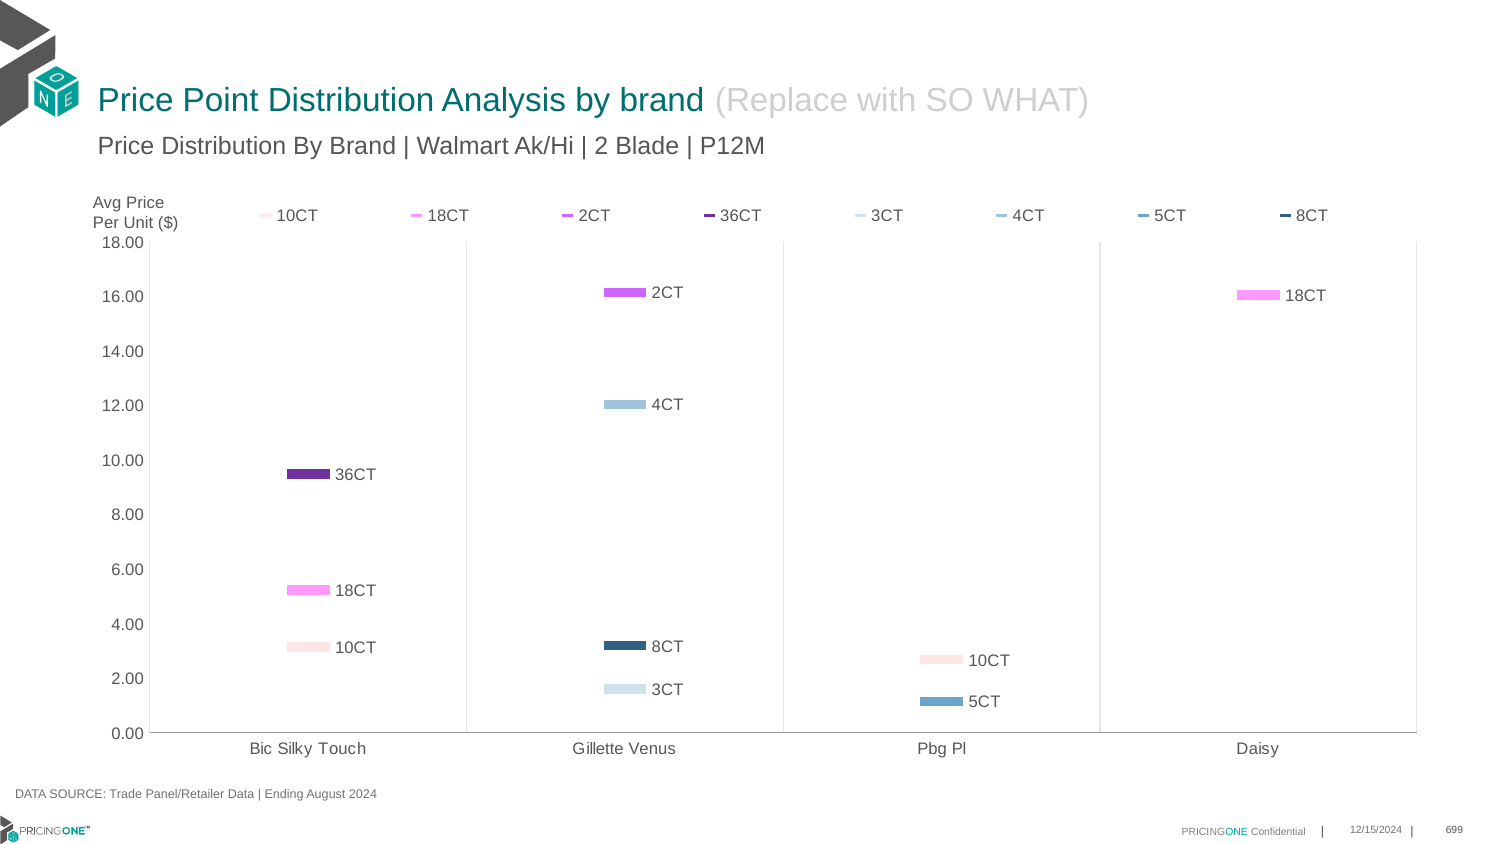

# Price Point Distribution Analysis by brand (Replace with SO WHAT)
Price Distribution By Brand | Walmart Ak/Hi | 2 Blade | P12M

### Chart

| Category | 10CT | 18CT | 2CT | 36CT | 3CT | 4CT | 5CT | 8CT |
|---|---|---|---|---|---|---|---|---|
| Bic Silky Touch | 3.137872568267 | 5.238643634037108 | None | 9.491202346041055 | None | None | None | None |
| Gillette Venus | None | None | 16.14551971326165 | None | 1.5997045790251108 | 12.045012165450121 | None | 3.1917211328976034 |
| Pbg Pl | 2.679677478468023 | None | None | None | None | None | 1.143099621360491 | None |
| Daisy | None | 16.049342105263158 | None | None | None | None | None | None |
Avg Price
Per Unit ($)
DATA SOURCE: Trade Panel/Retailer Data | Ending August 2024
12/15/2024
699